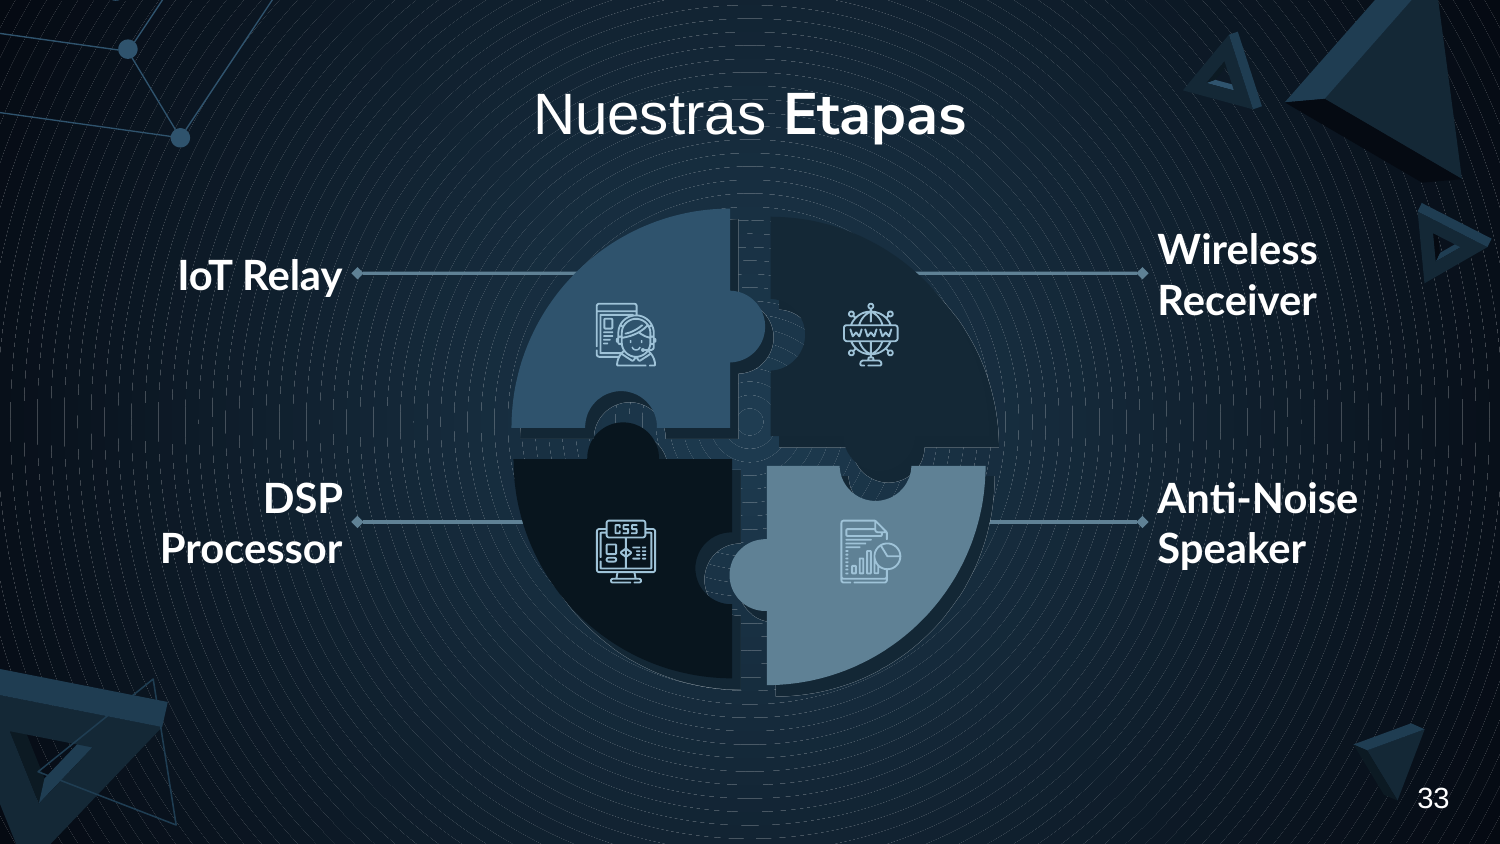

# Nuestras Etapas
Mercury is the first

IoT Relay
Wireless Receiver

Venus is a hot planet
DSP Processor
Anti-Noise Speaker

33